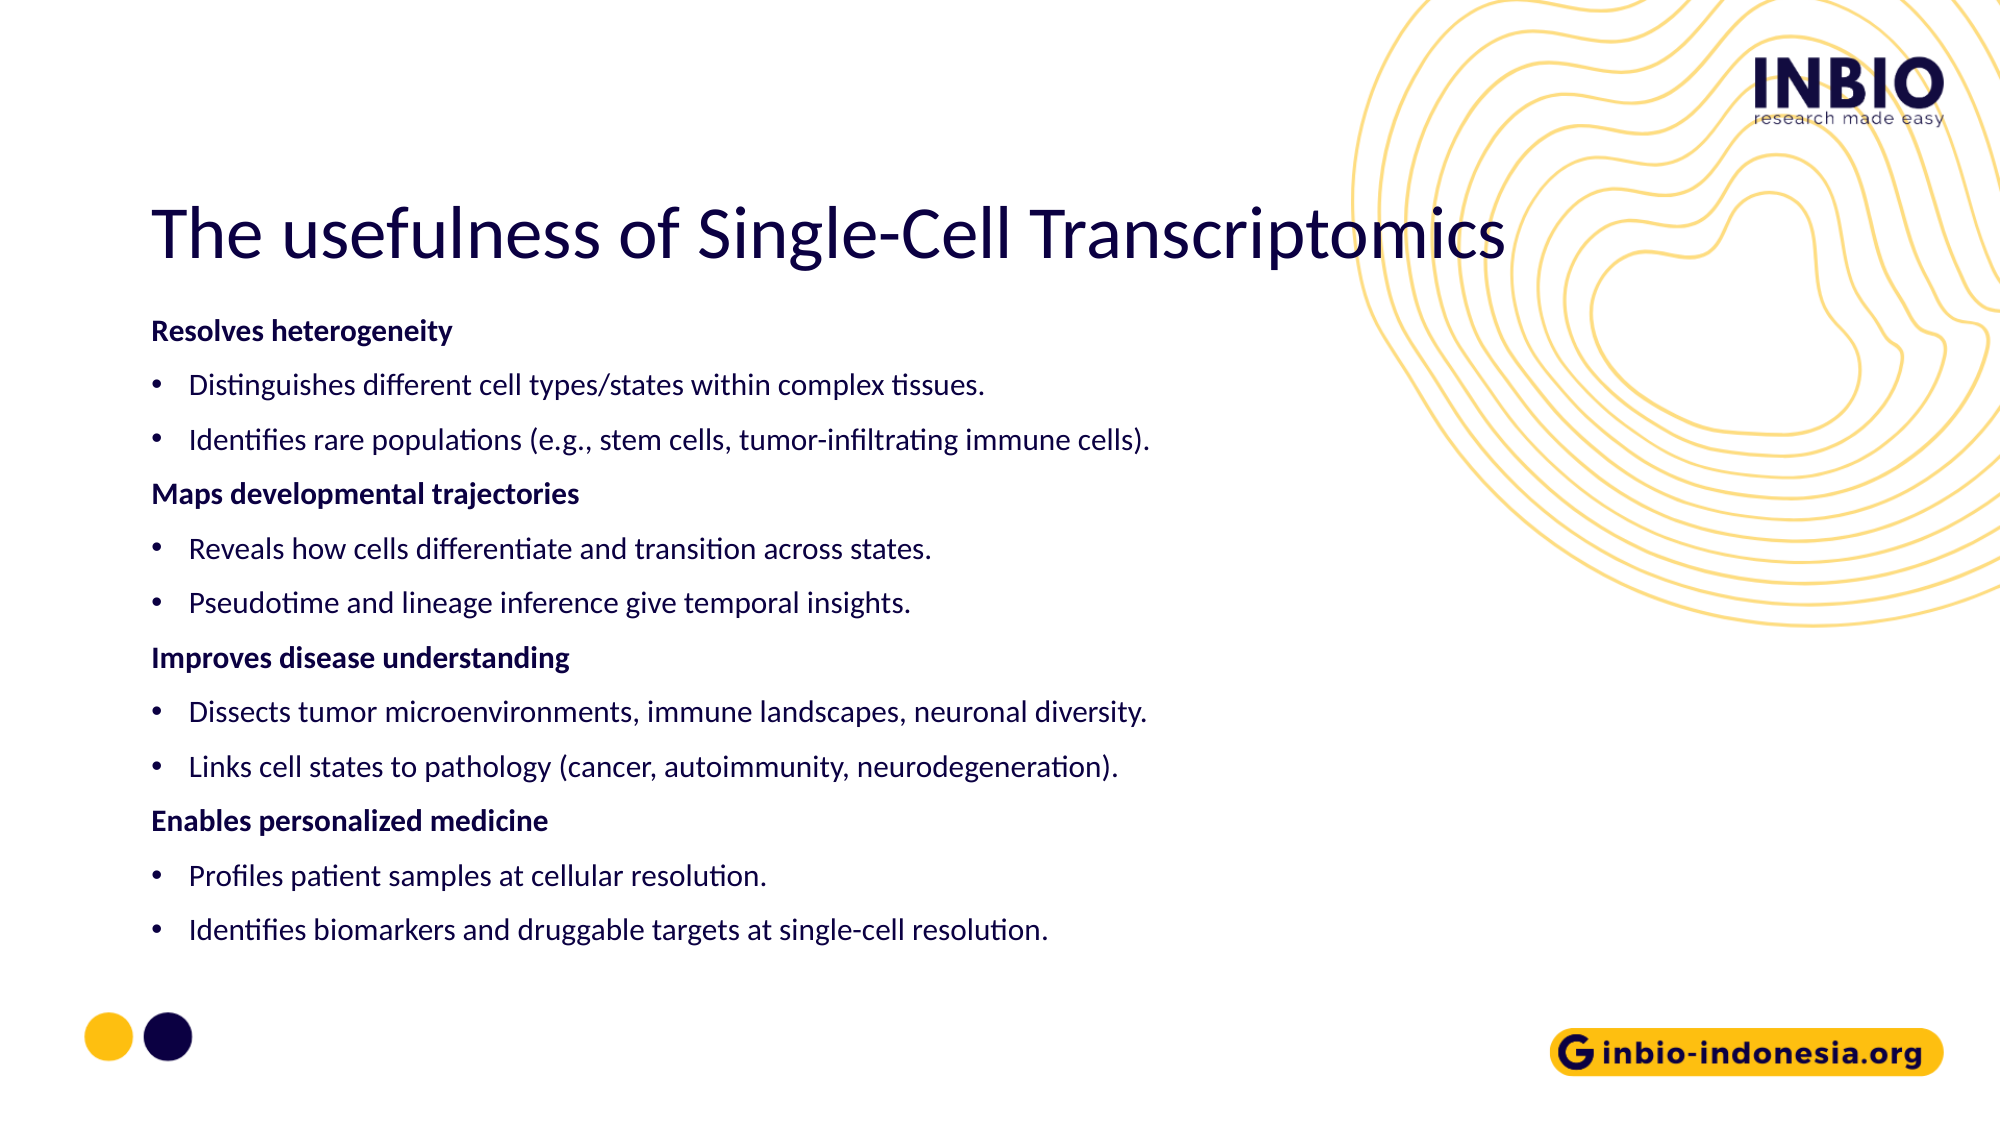

# The usefulness of Single-Cell Transcriptomics
Resolves heterogeneity
Distinguishes different cell types/states within complex tissues.
Identifies rare populations (e.g., stem cells, tumor-infiltrating immune cells).
Maps developmental trajectories
Reveals how cells differentiate and transition across states.
Pseudotime and lineage inference give temporal insights.
Improves disease understanding
Dissects tumor microenvironments, immune landscapes, neuronal diversity.
Links cell states to pathology (cancer, autoimmunity, neurodegeneration).
Enables personalized medicine
Profiles patient samples at cellular resolution.
Identifies biomarkers and druggable targets at single-cell resolution.